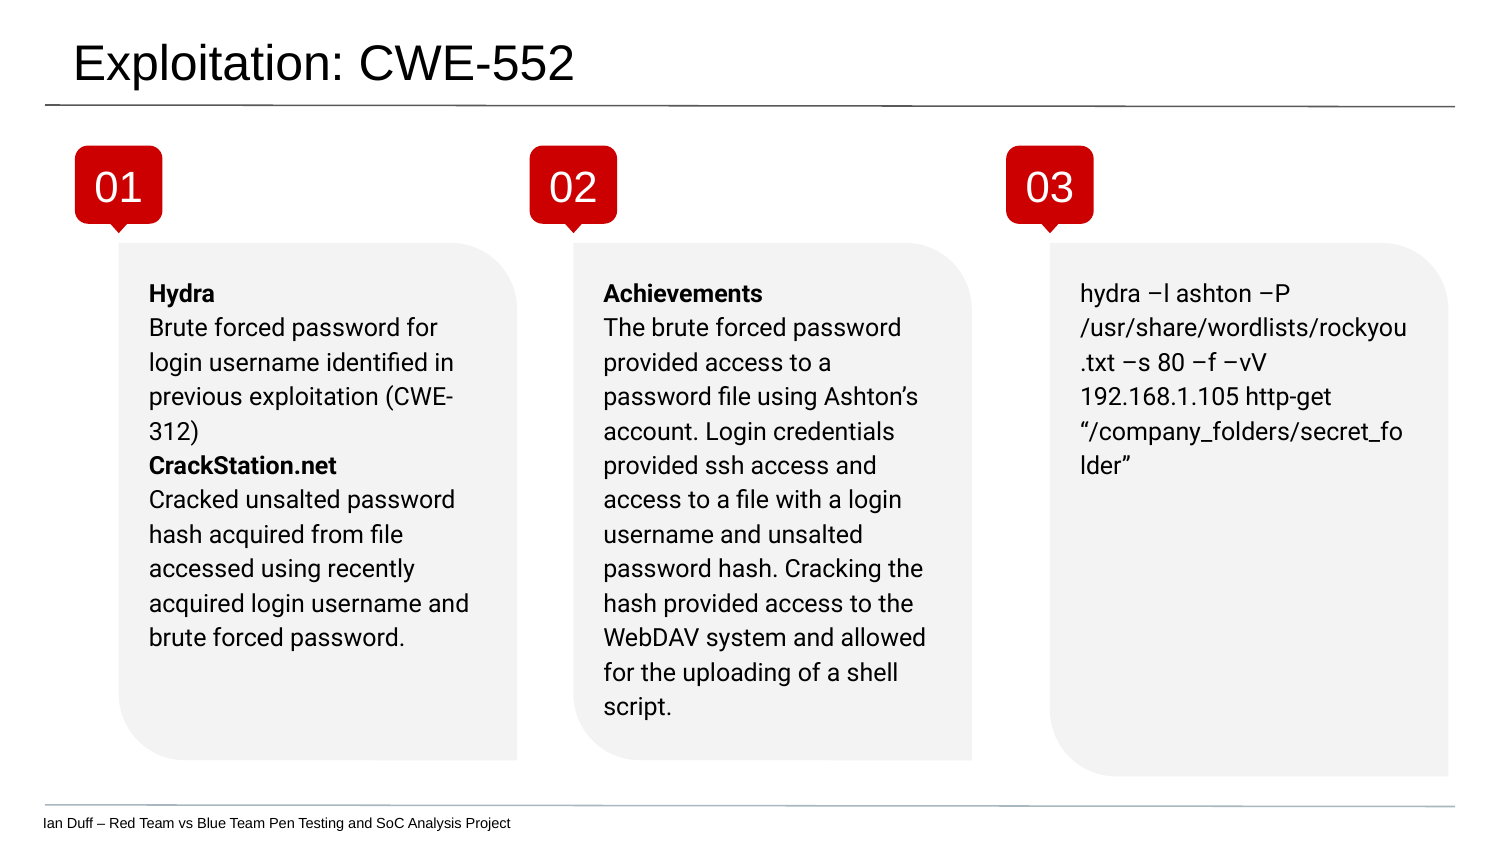

# Exploitation: CWE-552
01

02

03

Hydra
Brute forced password for login username identified in previous exploitation (CWE-312)
CrackStation.net
Cracked unsalted password hash acquired from file accessed using recently acquired login username and brute forced password.
Achievements
The brute forced password provided access to a password file using Ashton’s account. Login credentials provided ssh access and access to a file with a login username and unsalted password hash. Cracking the hash provided access to the WebDAV system and allowed for the uploading of a shell script.

hydra –l ashton –P /usr/share/wordlists/rockyou.txt –s 80 –f –vV 192.168.1.105 http-get “/company_folders/secret_folder”

Ian Duff – Red Team vs Blue Team Pen Testing and SoC Analysis Project